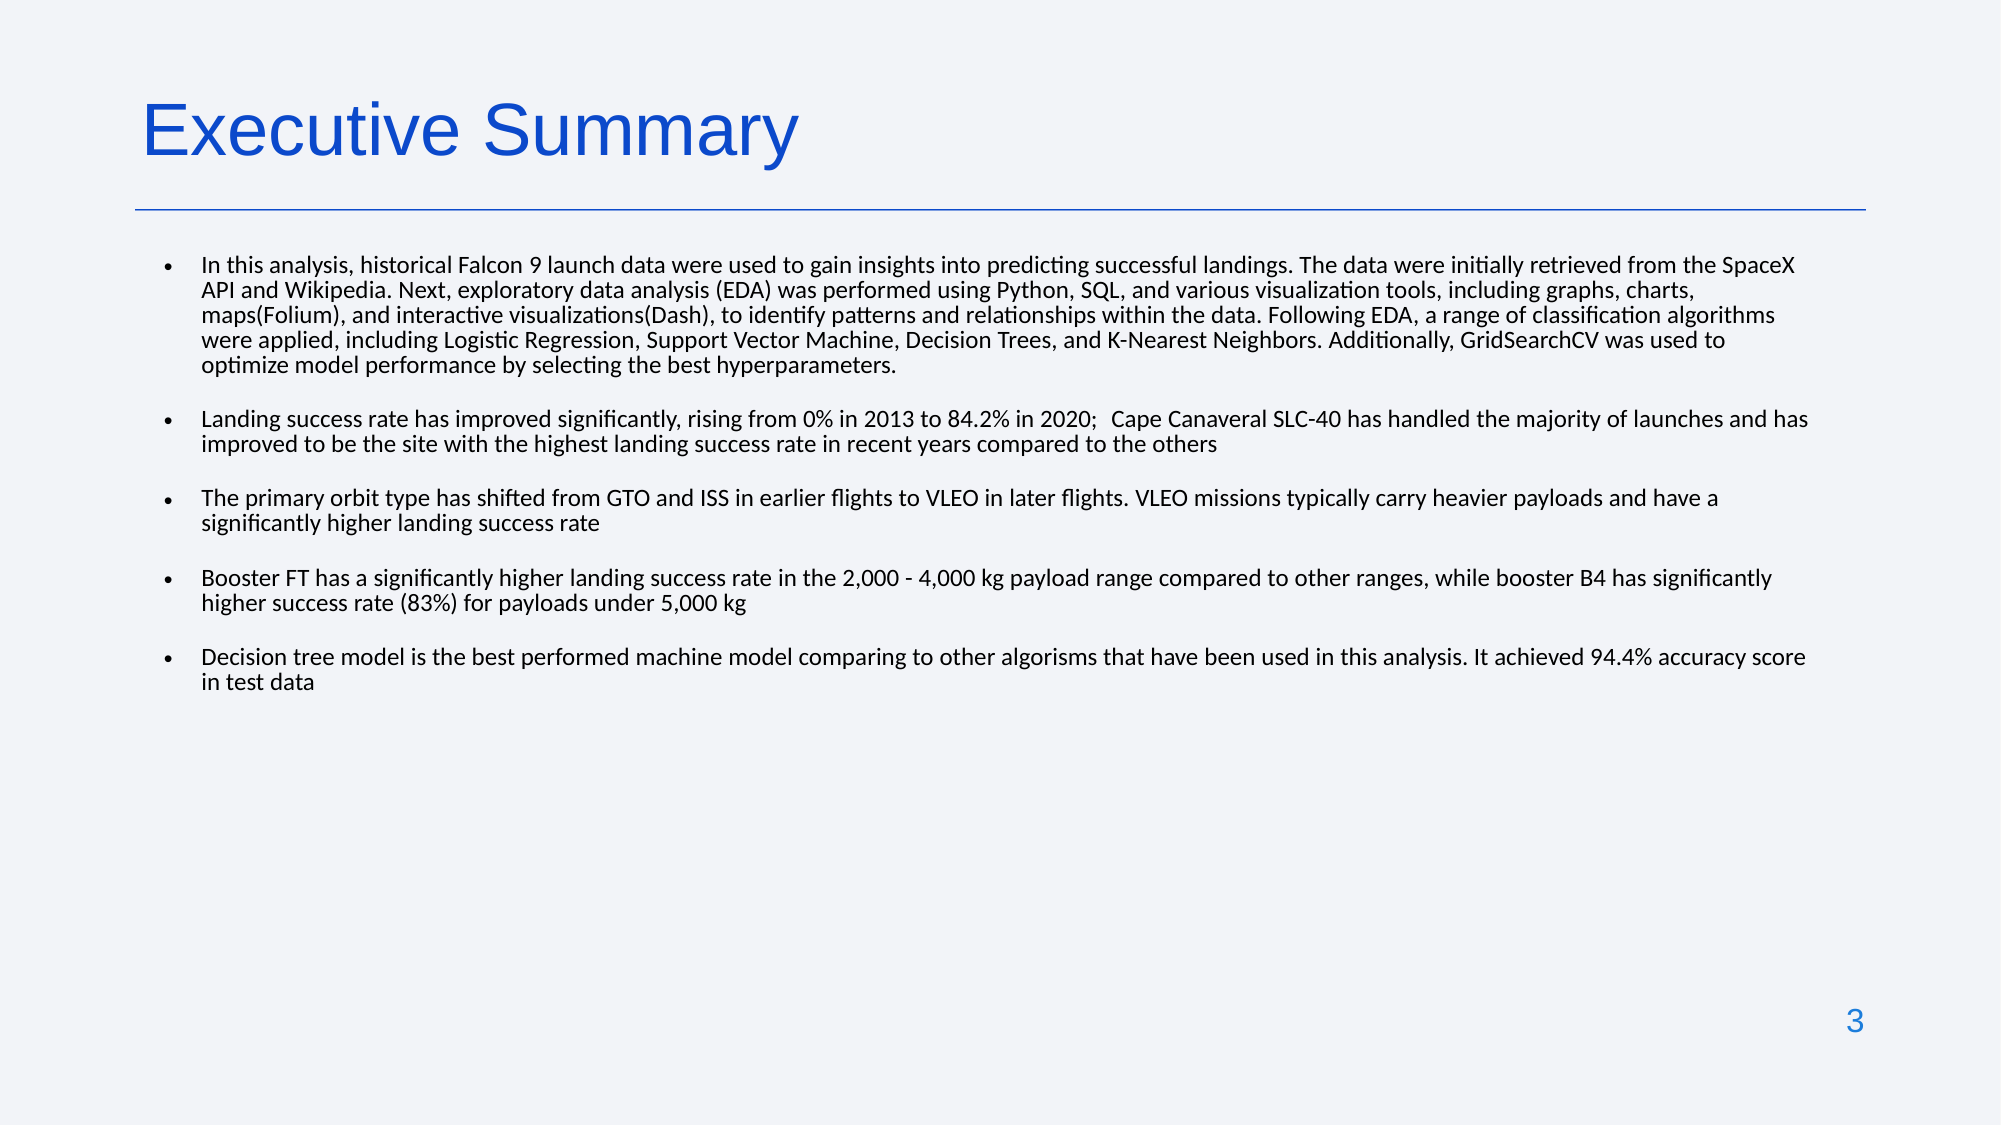

Executive Summary
In this analysis, historical Falcon 9 launch data were used to gain insights into predicting successful landings. The data were initially retrieved from the SpaceX API and Wikipedia. Next, exploratory data analysis (EDA) was performed using Python, SQL, and various visualization tools, including graphs, charts, maps(Folium), and interactive visualizations(Dash), to identify patterns and relationships within the data. Following EDA, a range of classification algorithms were applied, including Logistic Regression, Support Vector Machine, Decision Trees, and K-Nearest Neighbors. Additionally, GridSearchCV was used to optimize model performance by selecting the best hyperparameters.
Landing success rate has improved significantly, rising from 0% in 2013 to 84.2% in 2020;  Cape Canaveral SLC-40 has handled the majority of launches and has improved to be the site with the highest landing success rate in recent years compared to the others
The primary orbit type has shifted from GTO and ISS in earlier flights to VLEO in later flights. VLEO missions typically carry heavier payloads and have a significantly higher landing success rate
Booster FT has a significantly higher landing success rate in the 2,000 - 4,000 kg payload range compared to other ranges, while booster B4 has significantly higher success rate (83%) for payloads under 5,000 kg
Decision tree model is the best performed machine model comparing to other algorisms that have been used in this analysis. It achieved 94.4% accuracy score in test data

3